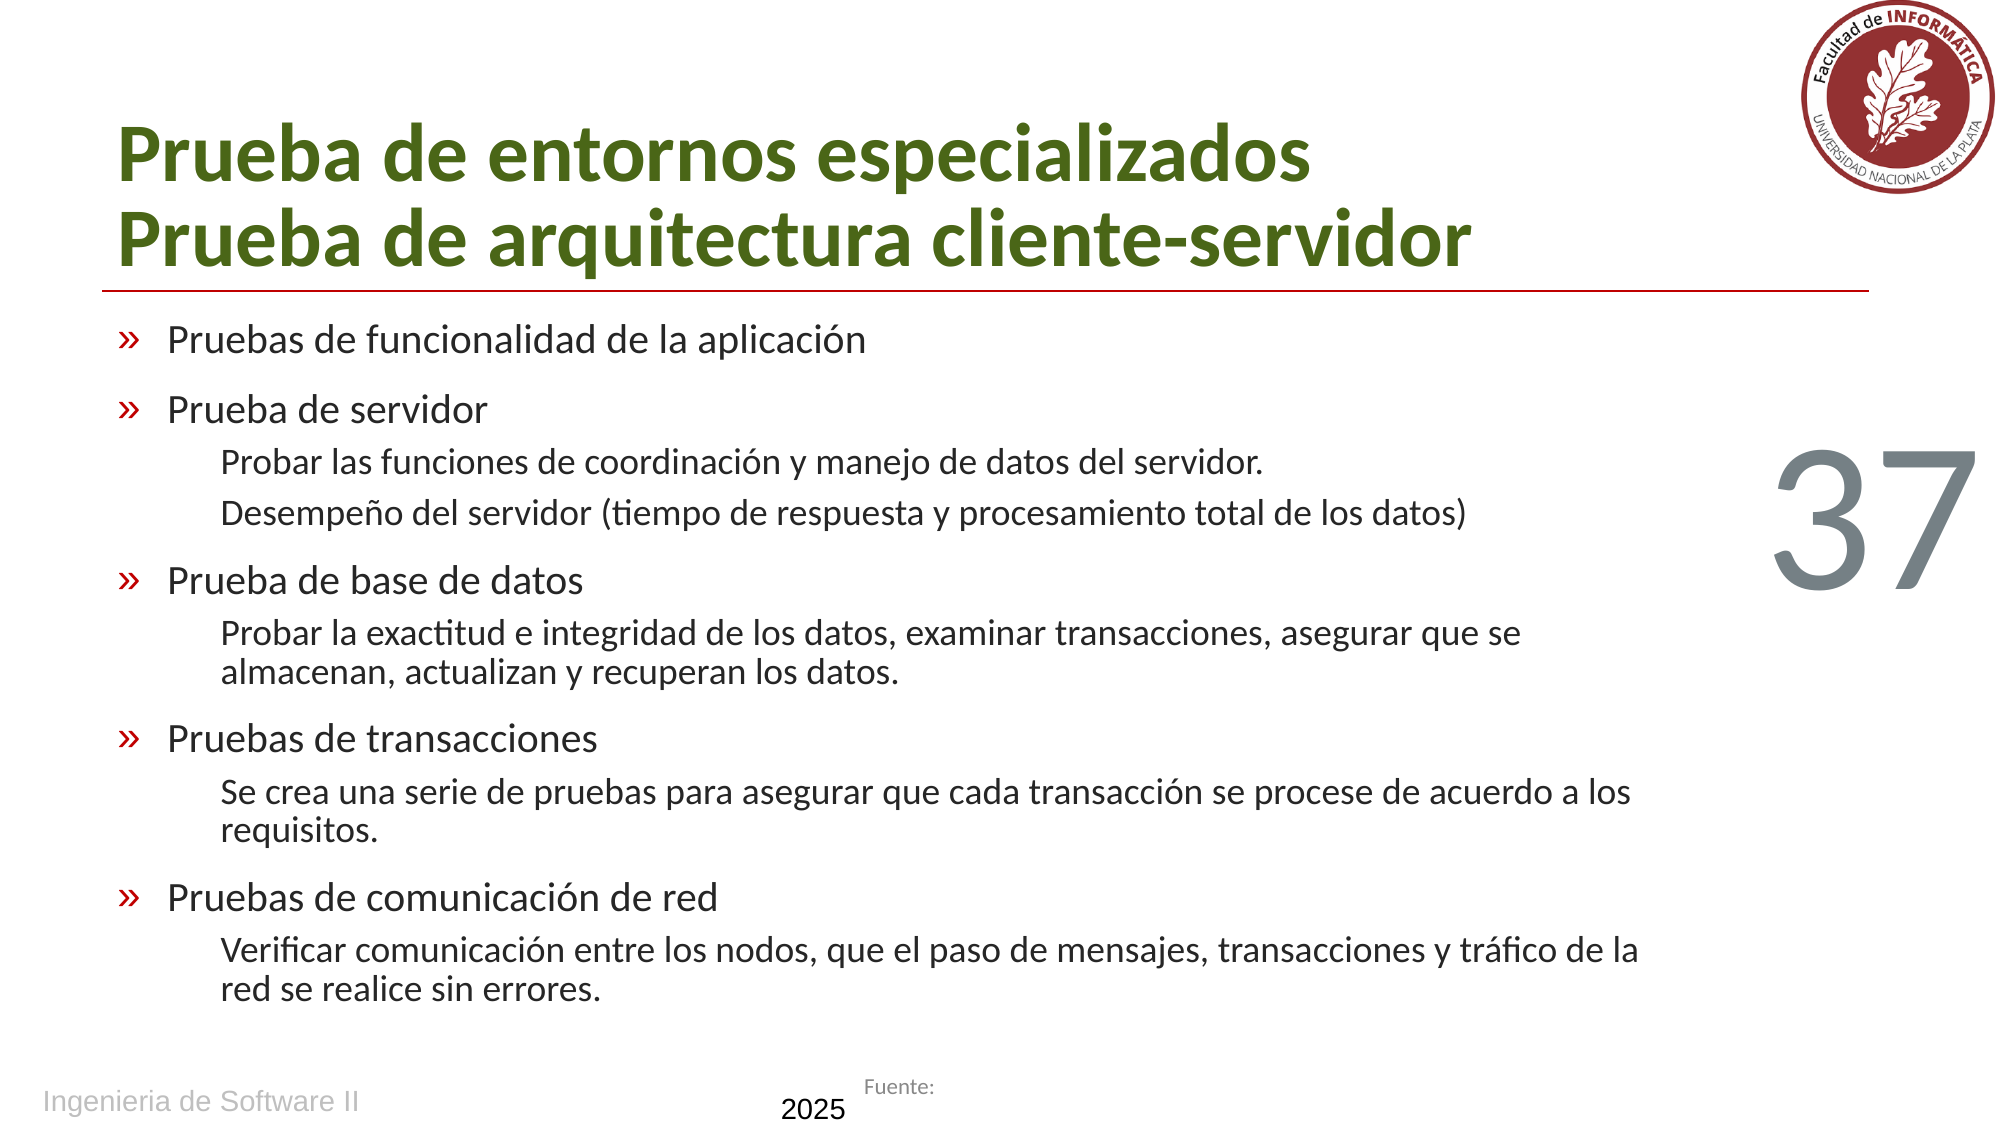

# Prueba de entornos especializados Prueba de arquitectura cliente-servidor
Pruebas de funcionalidad de la aplicación
Prueba de servidor
Probar las funciones de coordinación y manejo de datos del servidor.
Desempeño del servidor (tiempo de respuesta y procesamiento total de los datos)
Prueba de base de datos
Probar la exactitud e integridad de los datos, examinar transacciones, asegurar que se almacenan, actualizan y recuperan los datos.
Pruebas de transacciones
Se crea una serie de pruebas para asegurar que cada transacción se procese de acuerdo a los requisitos.
Pruebas de comunicación de red
Verificar comunicación entre los nodos, que el paso de mensajes, transacciones y tráfico de la red se realice sin errores.

37

Ingenieria de Software II